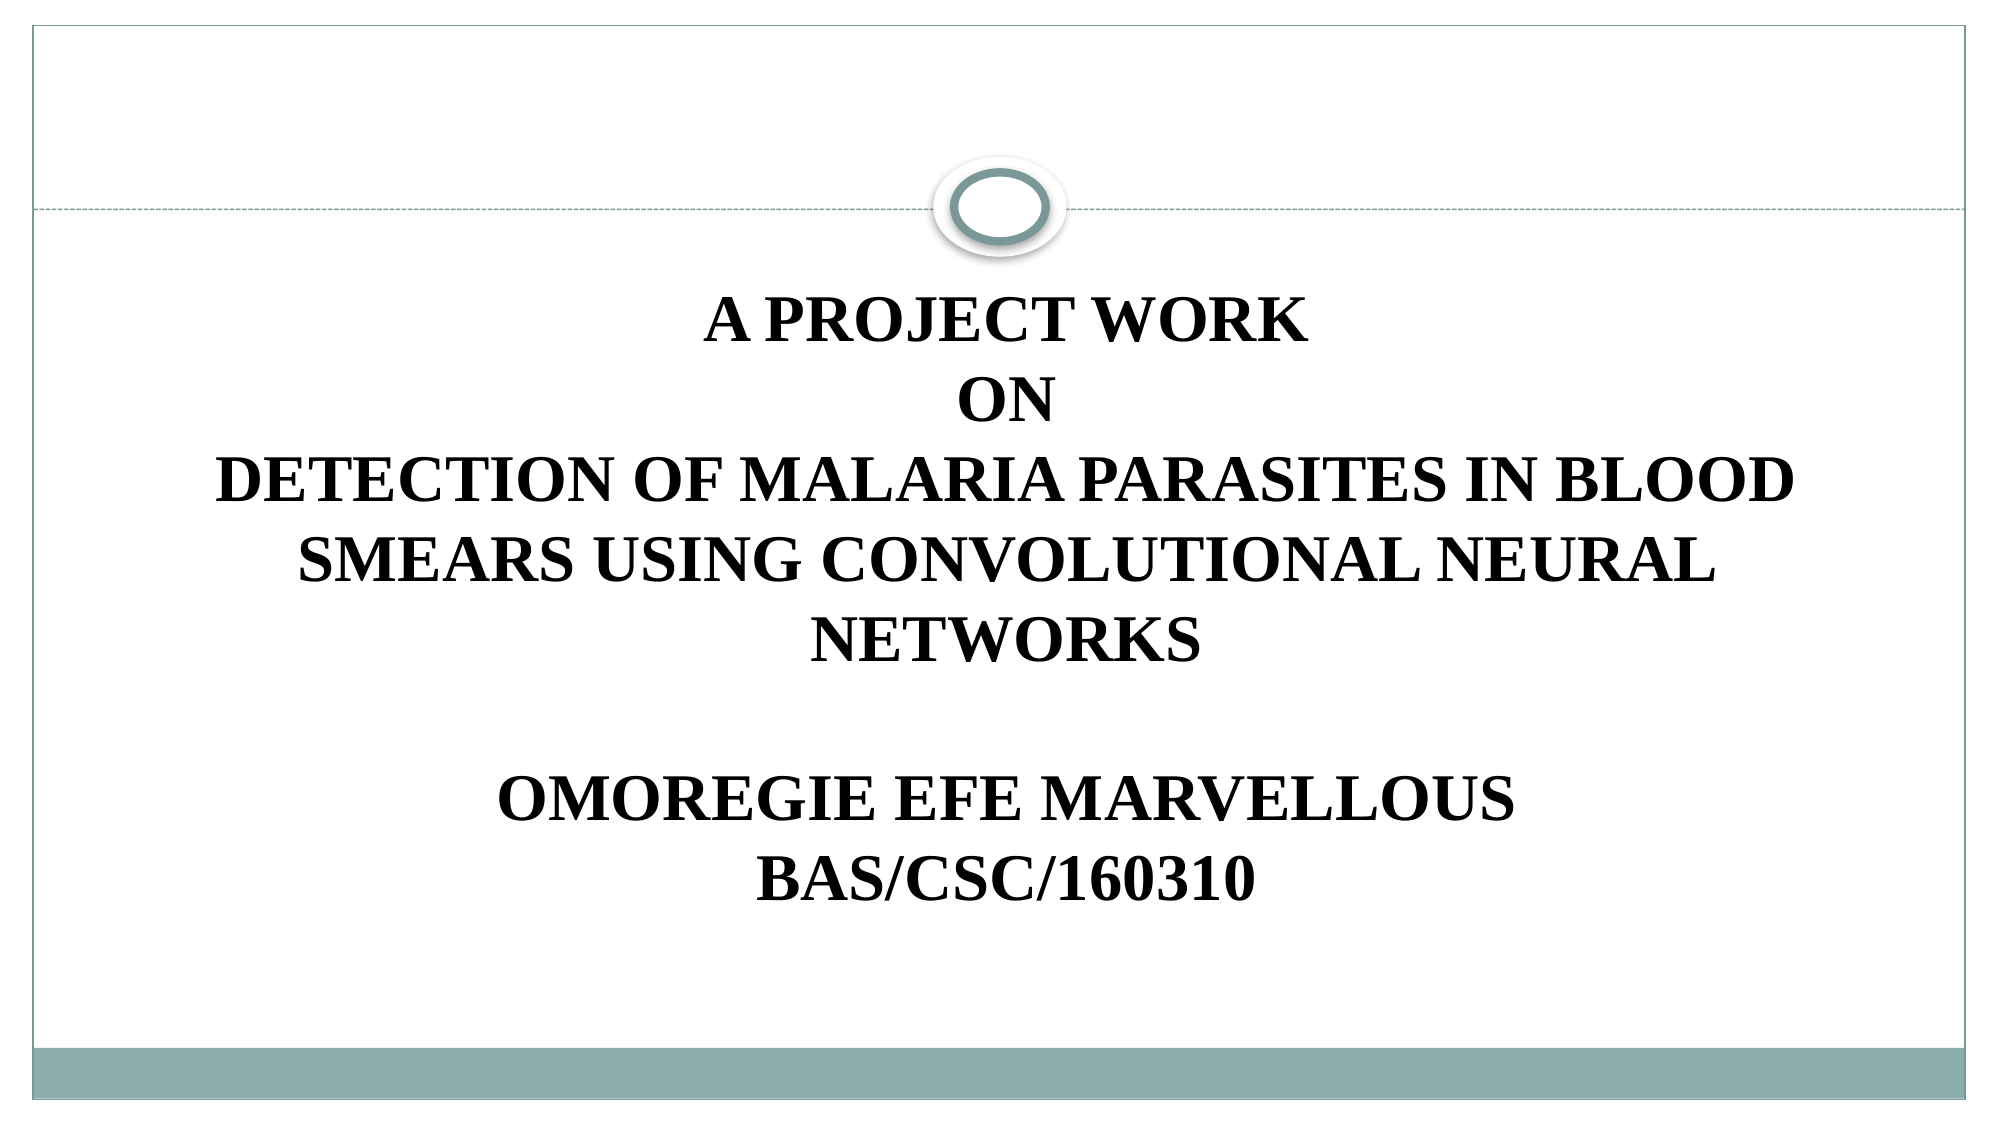

A PROJECT WORK
ON
DETECTION OF MALARIA PARASITES IN BLOOD SMEARS USING CONVOLUTIONAL NEURAL NETWORKS

OMOREGIE EFE MARVELLOUS
BAS/CSC/160310